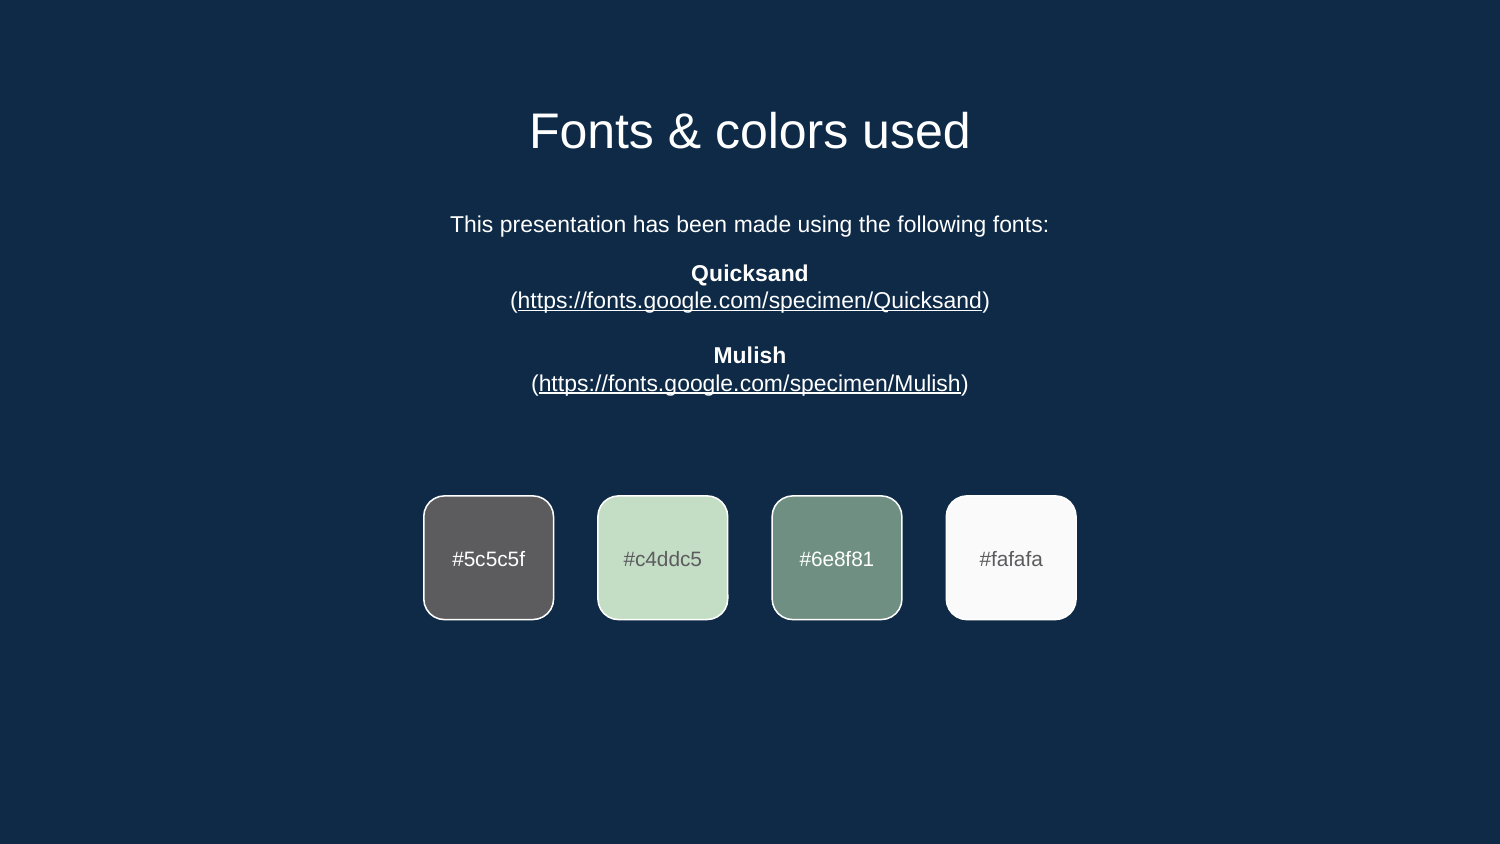

# Fonts & colors used
This presentation has been made using the following fonts:
Quicksand
(https://fonts.google.com/specimen/Quicksand)

Mulish
(https://fonts.google.com/specimen/Mulish)

#5c5c5f
#c4ddc5
#6e8f81
#fafafa